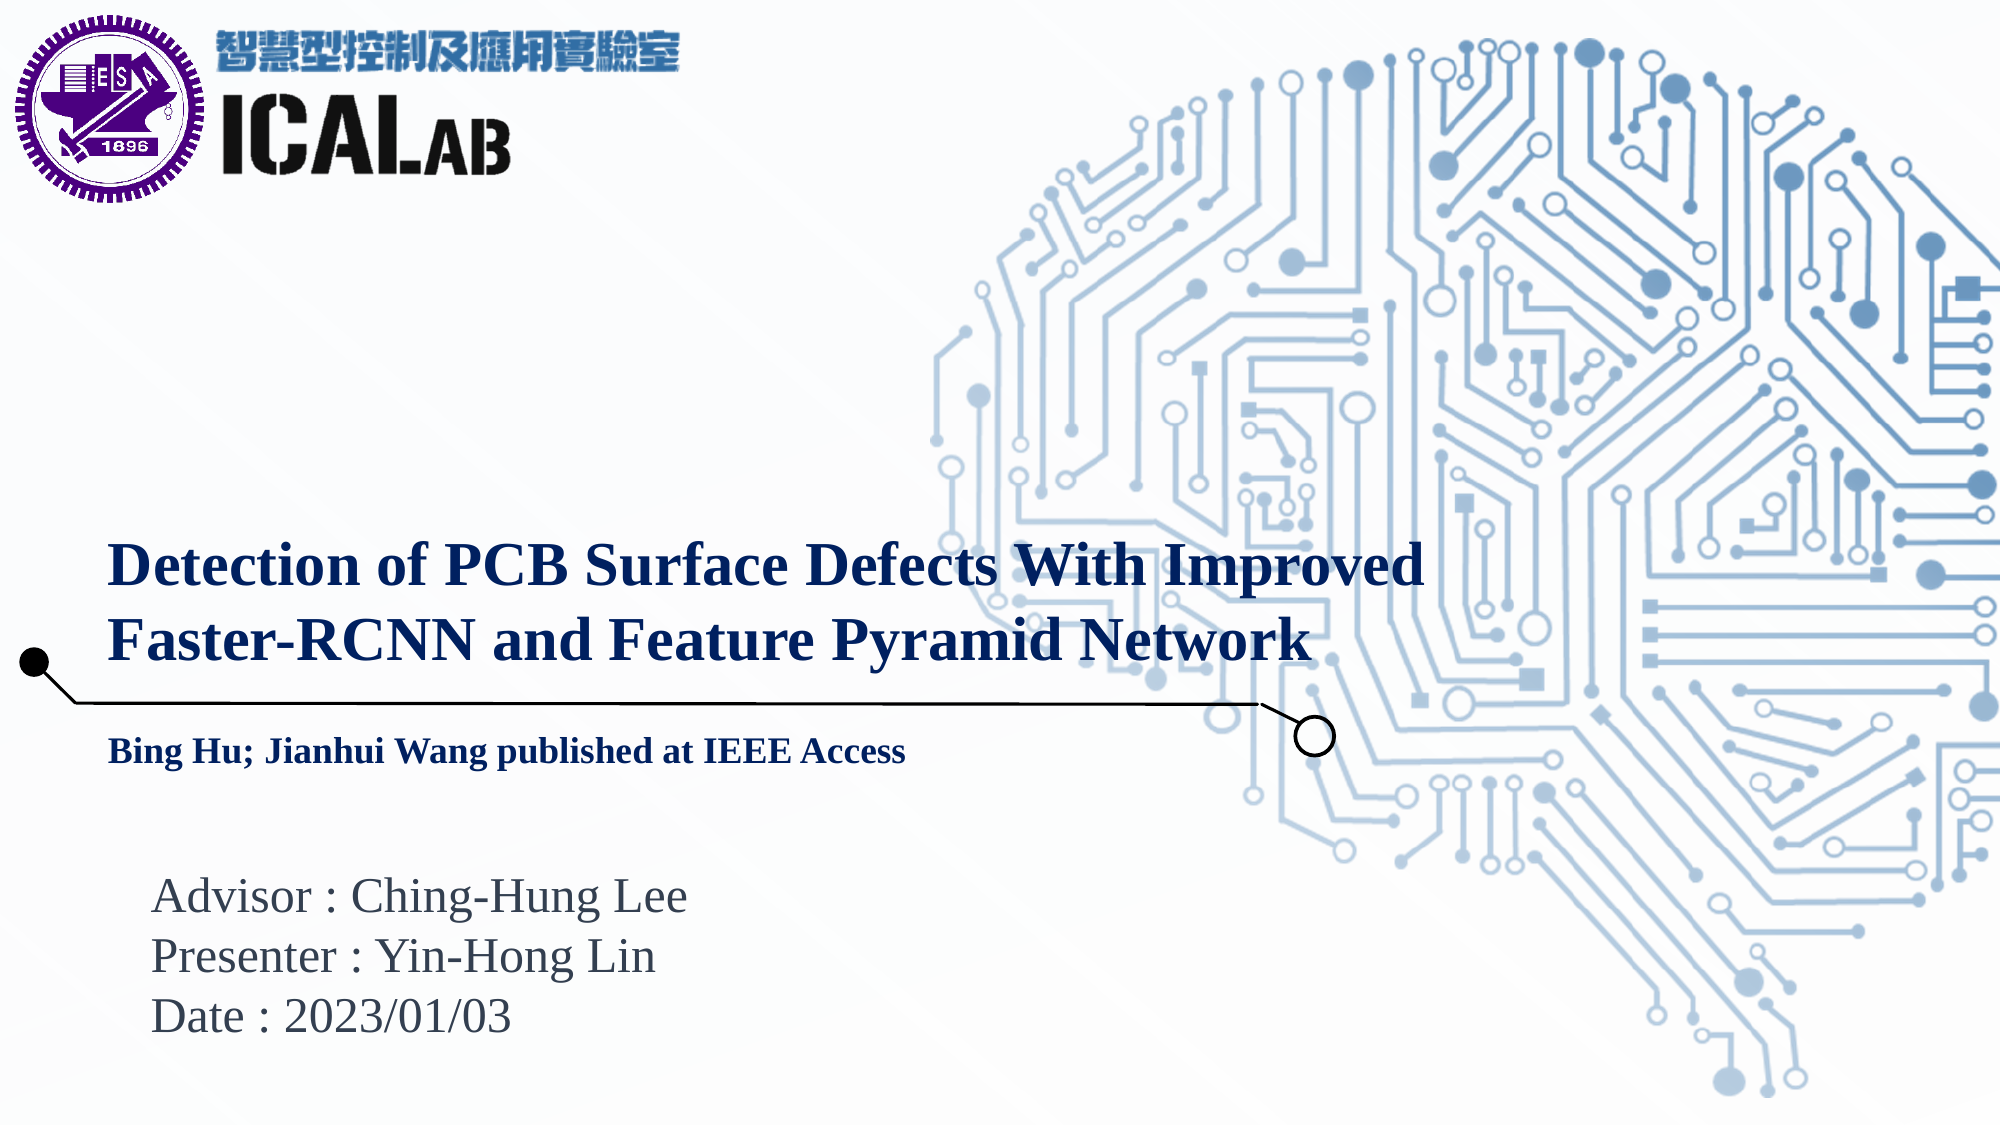

Detection of PCB Surface Defects With Improved Faster-RCNN and Feature Pyramid Network

Bing Hu; Jianhui Wang published at IEEE Access
Advisor : Ching-Hung Lee
Presenter : Yin-Hong Lin
Date : 2023/01/03